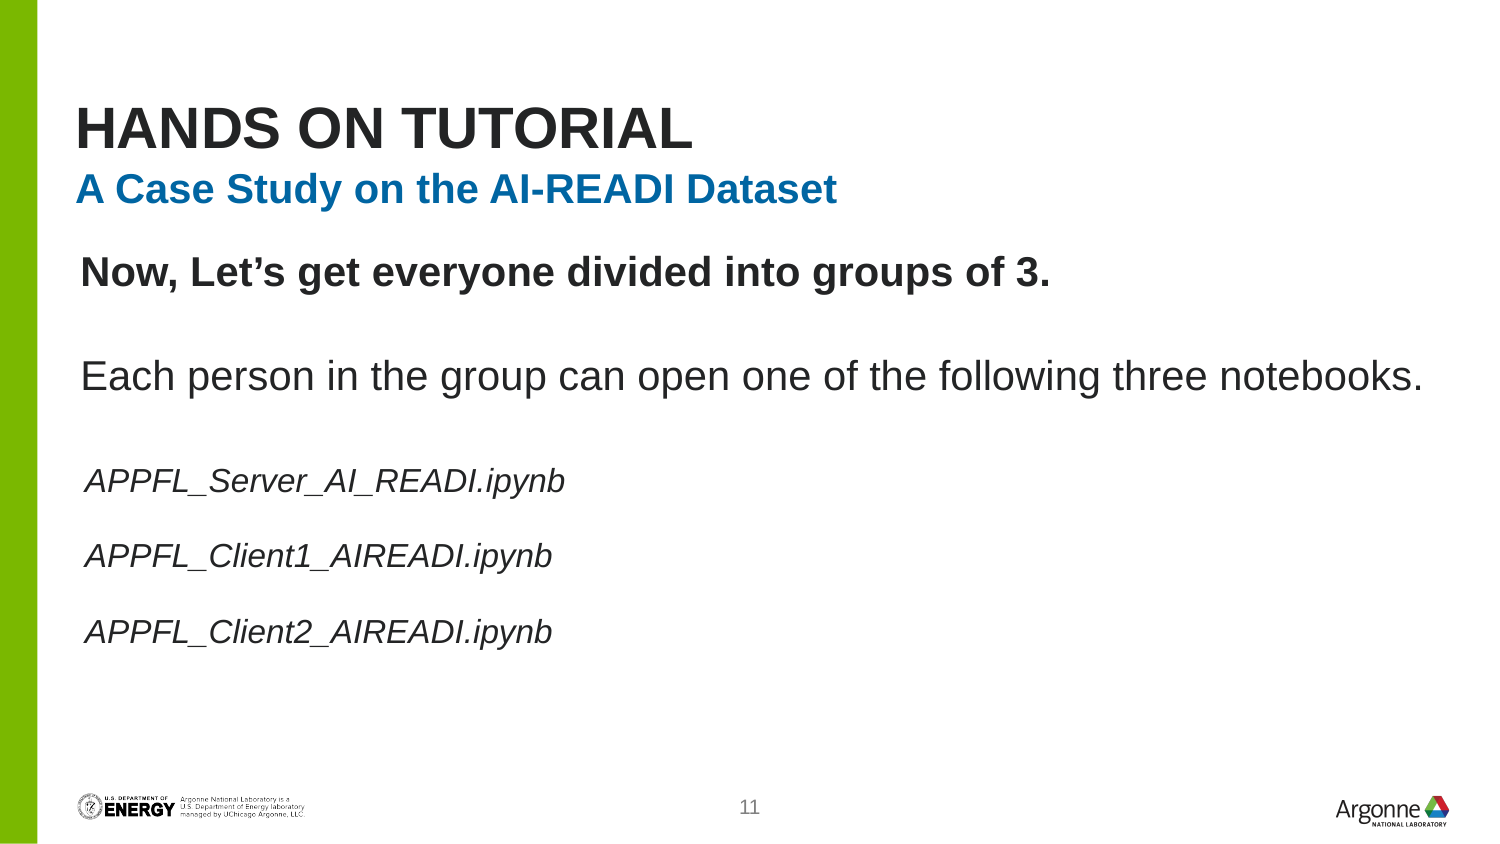

# Hands on tutorial
A Case Study on the AI-READI Dataset
Now, Let’s get everyone divided into groups of 3.
Each person in the group can open one of the following three notebooks.
APPFL_Server_AI_READI.ipynb
APPFL_Client1_AIREADI.ipynb
APPFL_Client2_AIREADI.ipynb
11